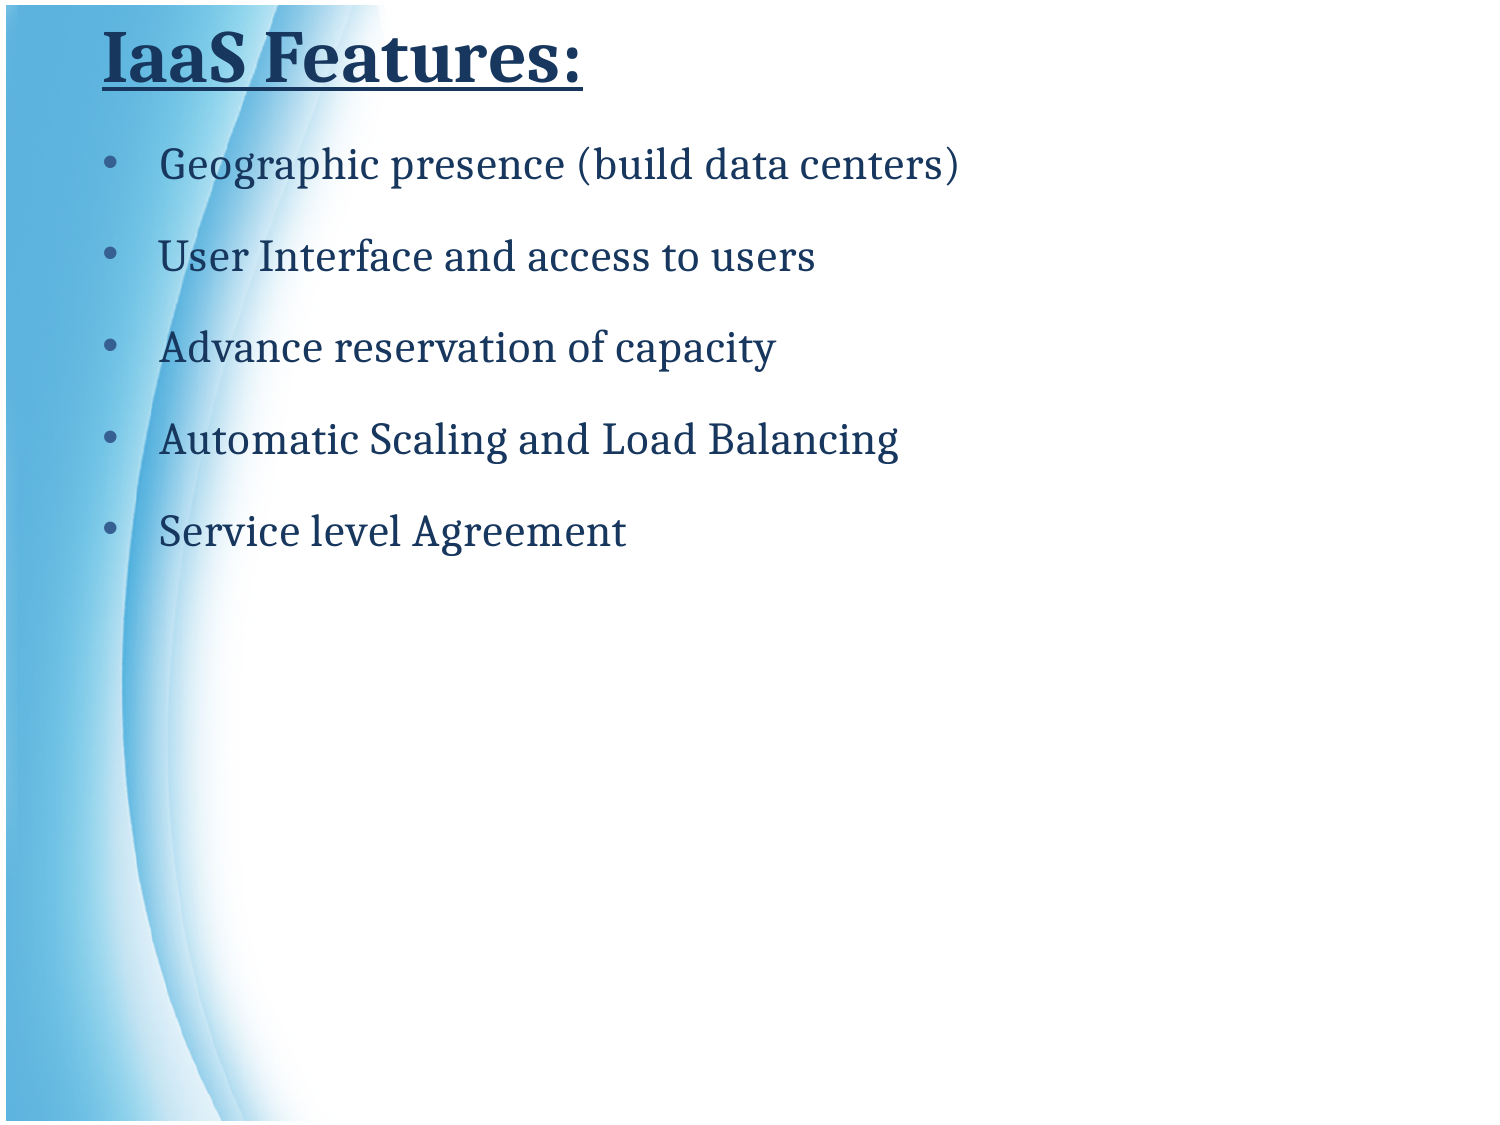

IaaS Features:
Geographic presence (build data centers)
User Interface and access to users
Advance reservation of capacity
Automatic Scaling and Load Balancing
Service level Agreement